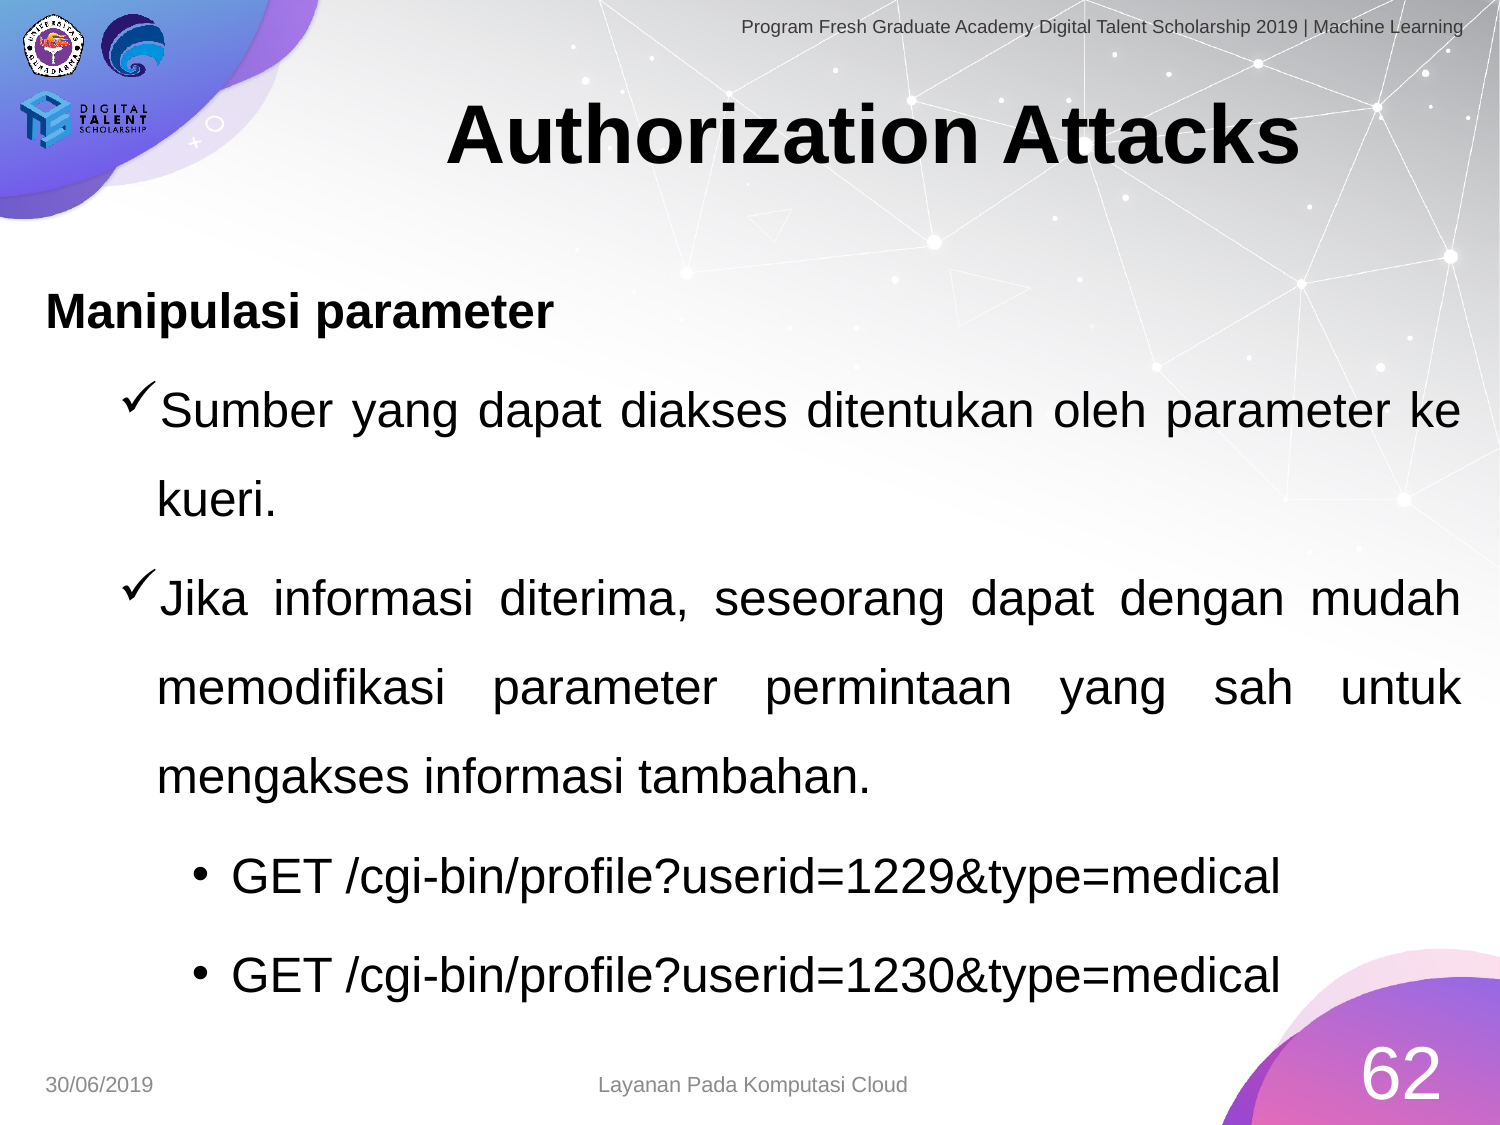

# Authorization Attacks
Manipulasi parameter
Sumber yang dapat diakses ditentukan oleh parameter ke kueri.
Jika informasi diterima, seseorang dapat dengan mudah memodifikasi parameter permintaan yang sah untuk mengakses informasi tambahan.
GET /cgi-bin/profile?userid=1229&type=medical
GET /cgi-bin/profile?userid=1230&type=medical
62
Layanan Pada Komputasi Cloud
30/06/2019